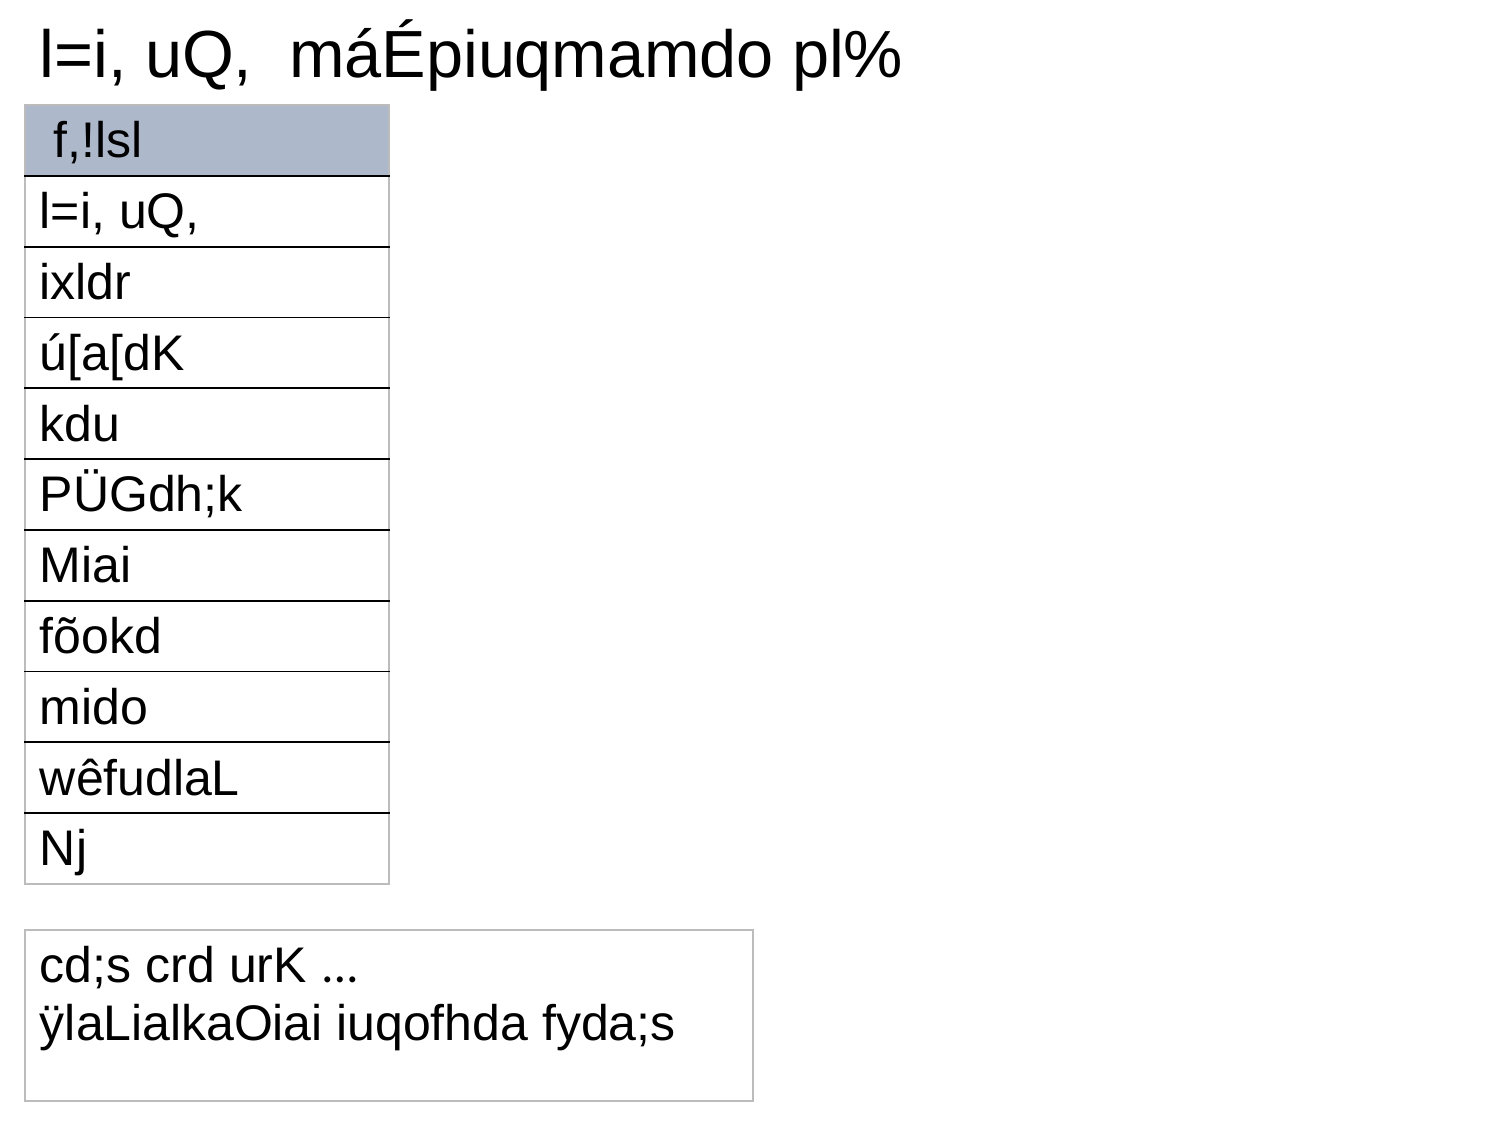

l=i, uQ,  máÉpiuqmamdo pl%
| f,!lsl |
| --- |
| l=i, uQ, |
| ixldr |
| ú[a[dK |
| kdu |
| PÜGdh;k |
| Miai |
| fõokd |
| mido |
| wêfudlaL |
| Nj |
| cd;s crd urK ... ÿlaLialkaOiai iuqofhda fyda;s |
| --- |